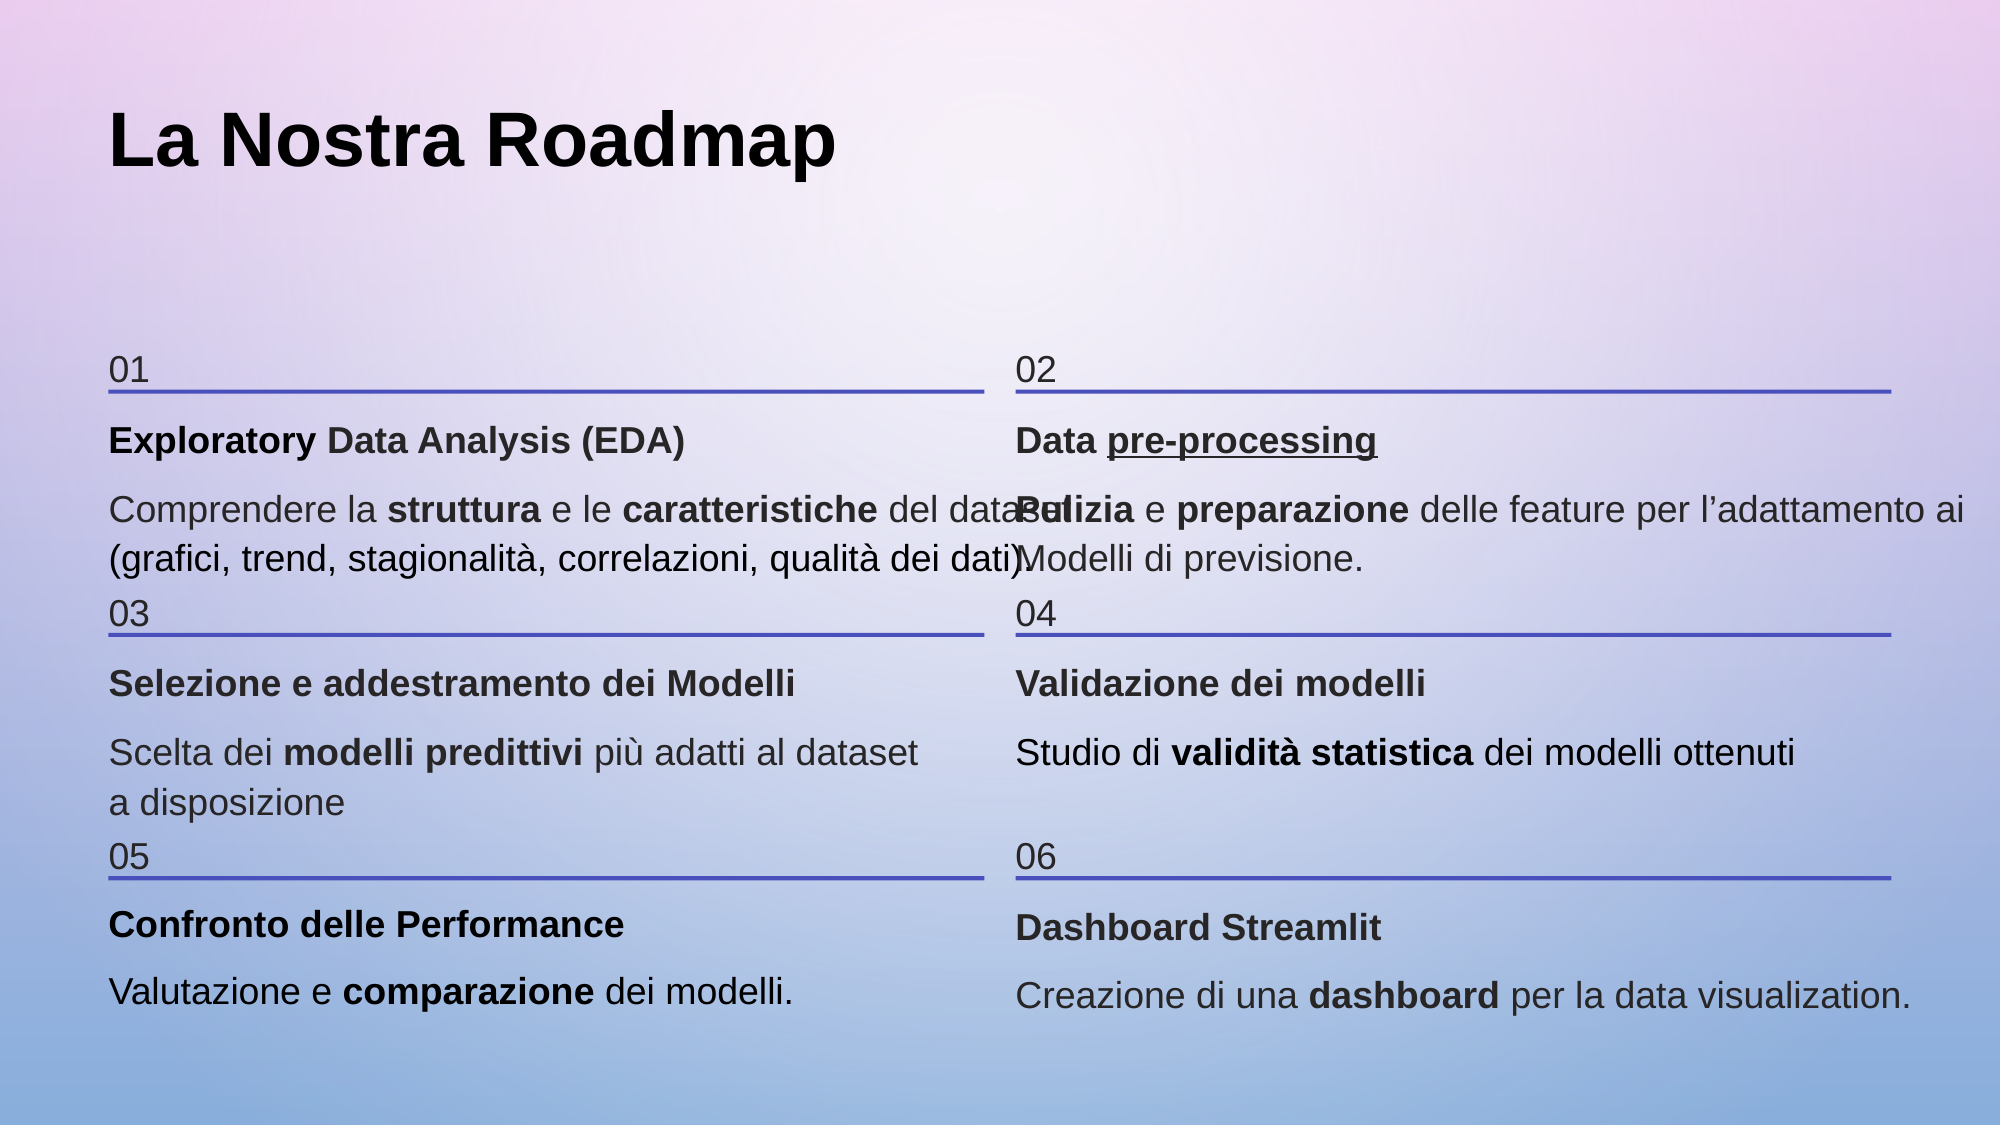

La Nostra Roadmap
01
02

Exploratory Data Analysis (EDA)
Data pre-processing
Comprendere la struttura e le caratteristiche del dataset
(grafici, trend, stagionalità, correlazioni, qualità dei dati).
Pulizia e preparazione delle feature per l’adattamento ai
Modelli di previsione.
03
04

Selezione e addestramento dei Modelli
Validazione dei modelli
Scelta dei modelli predittivi più adatti al dataset
a disposizione
Studio di validità statistica dei modelli ottenuti

05
06

Confronto delle Performance
Dashboard Streamlit
Valutazione e comparazione dei modelli.
Creazione di una dashboard per la data visualization.